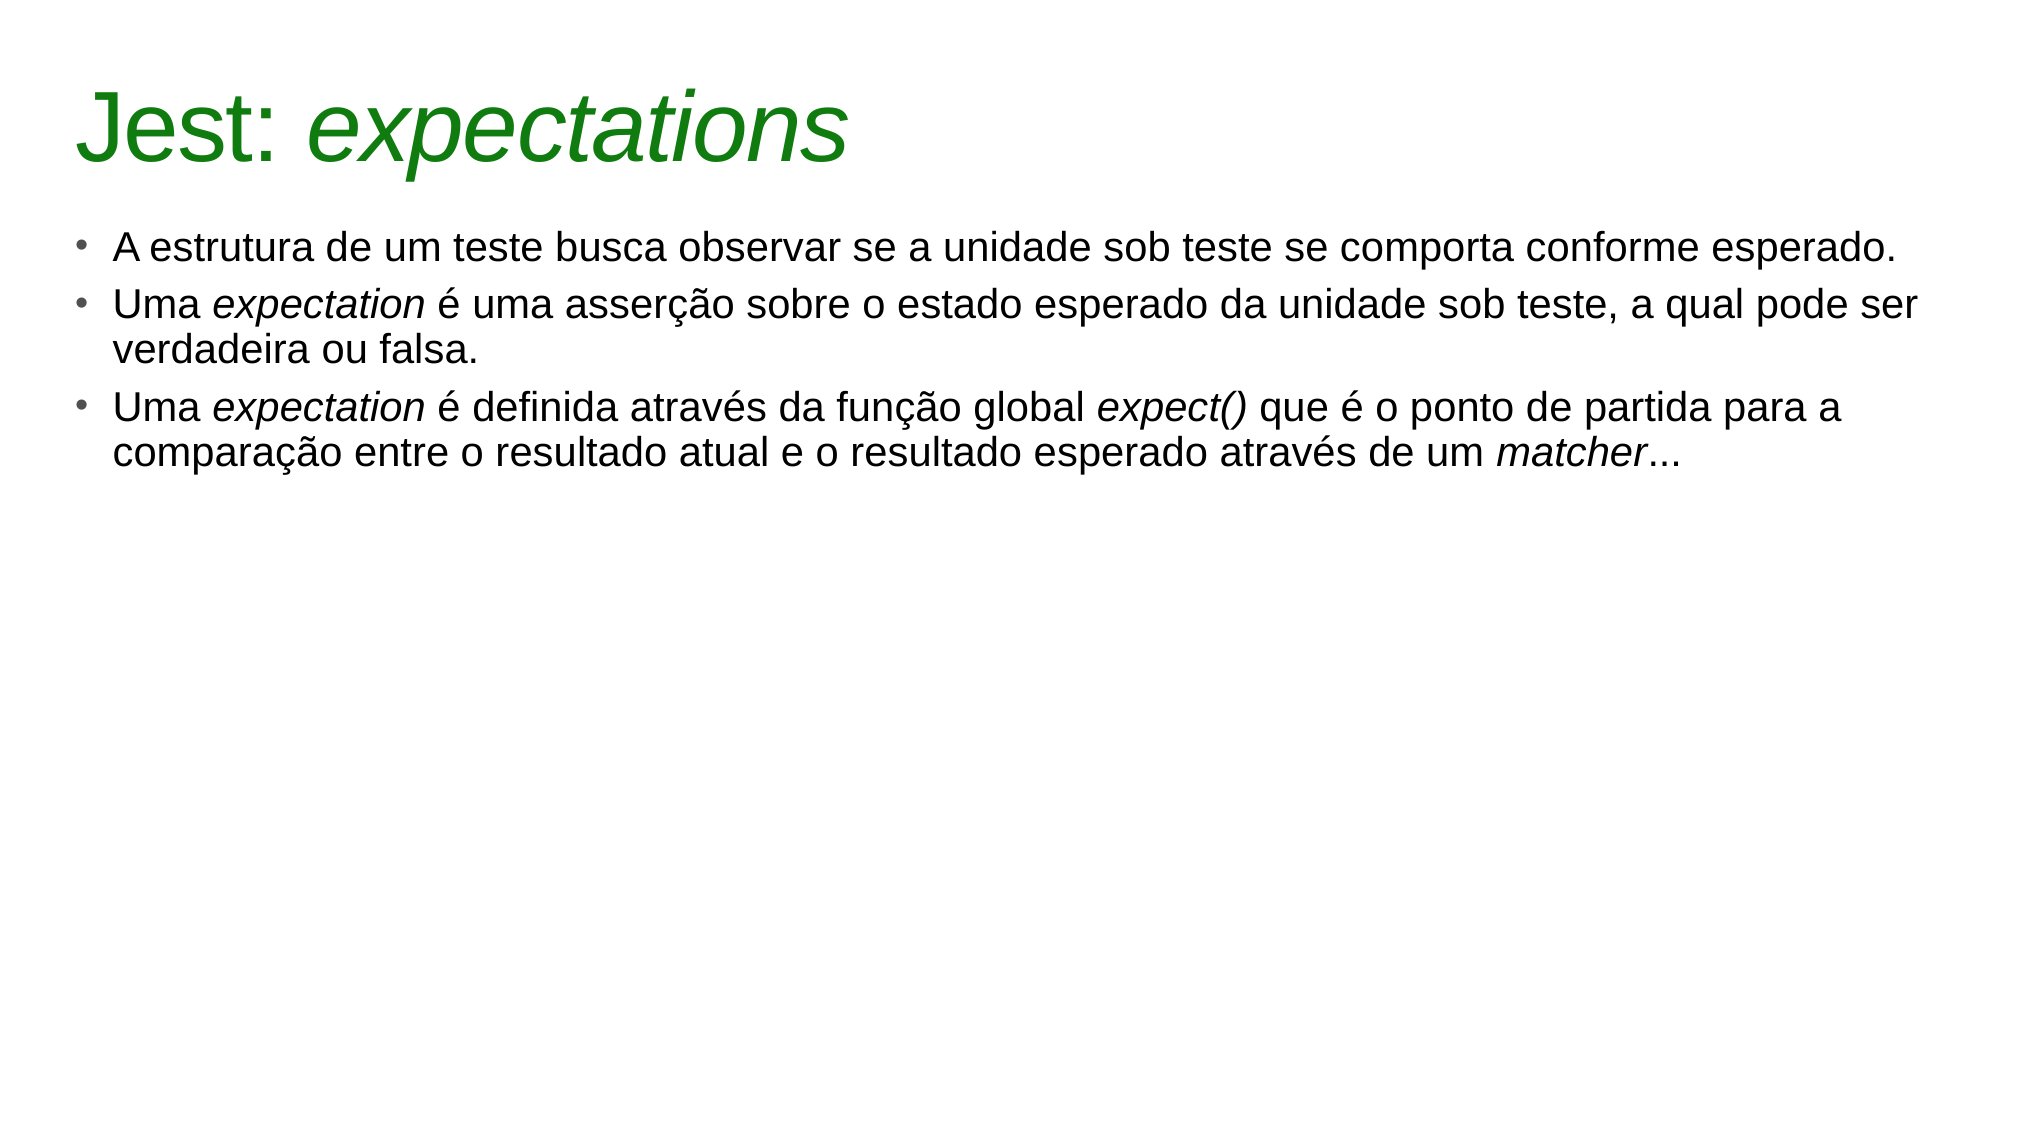

# Jest: expectations
A estrutura de um teste busca observar se a unidade sob teste se comporta conforme esperado.
Uma expectation é uma asserção sobre o estado esperado da unidade sob teste, a qual pode ser verdadeira ou falsa.
Uma expectation é definida através da função global expect() que é o ponto de partida para a comparação entre o resultado atual e o resultado esperado através de um matcher...